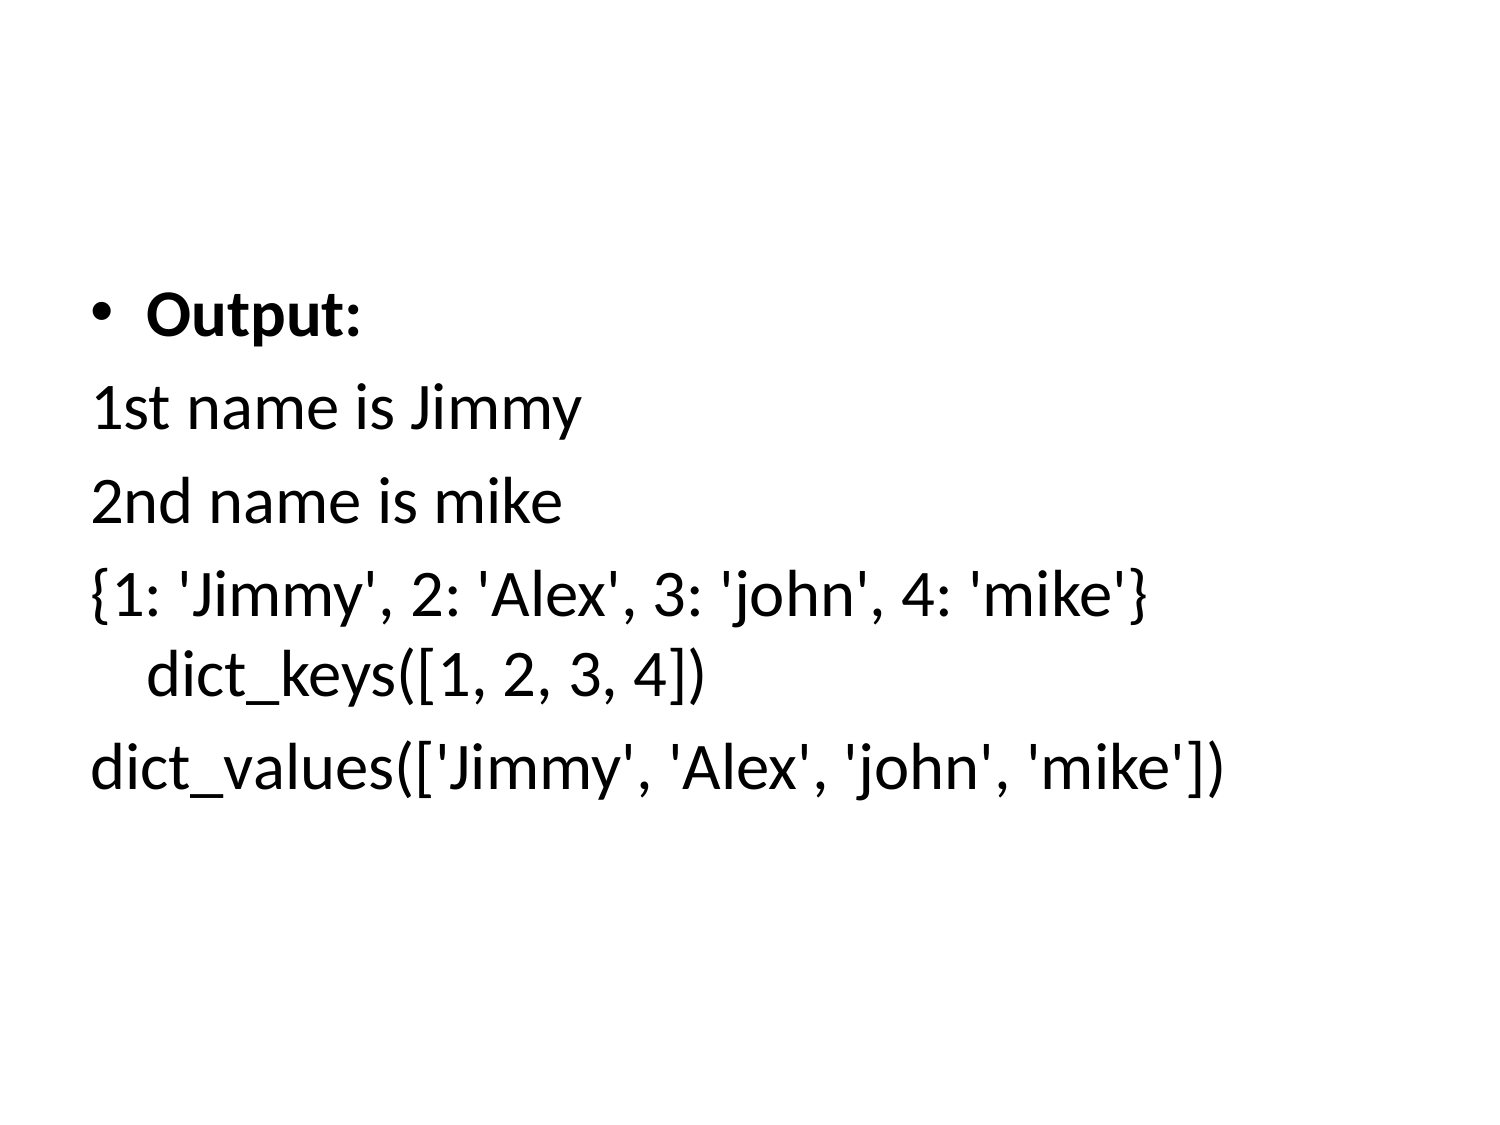

#
Output:
1st name is Jimmy
2nd name is mike
{1: 'Jimmy', 2: 'Alex', 3: 'john', 4: 'mike'} dict_keys([1, 2, 3, 4])
dict_values(['Jimmy', 'Alex', 'john', 'mike'])